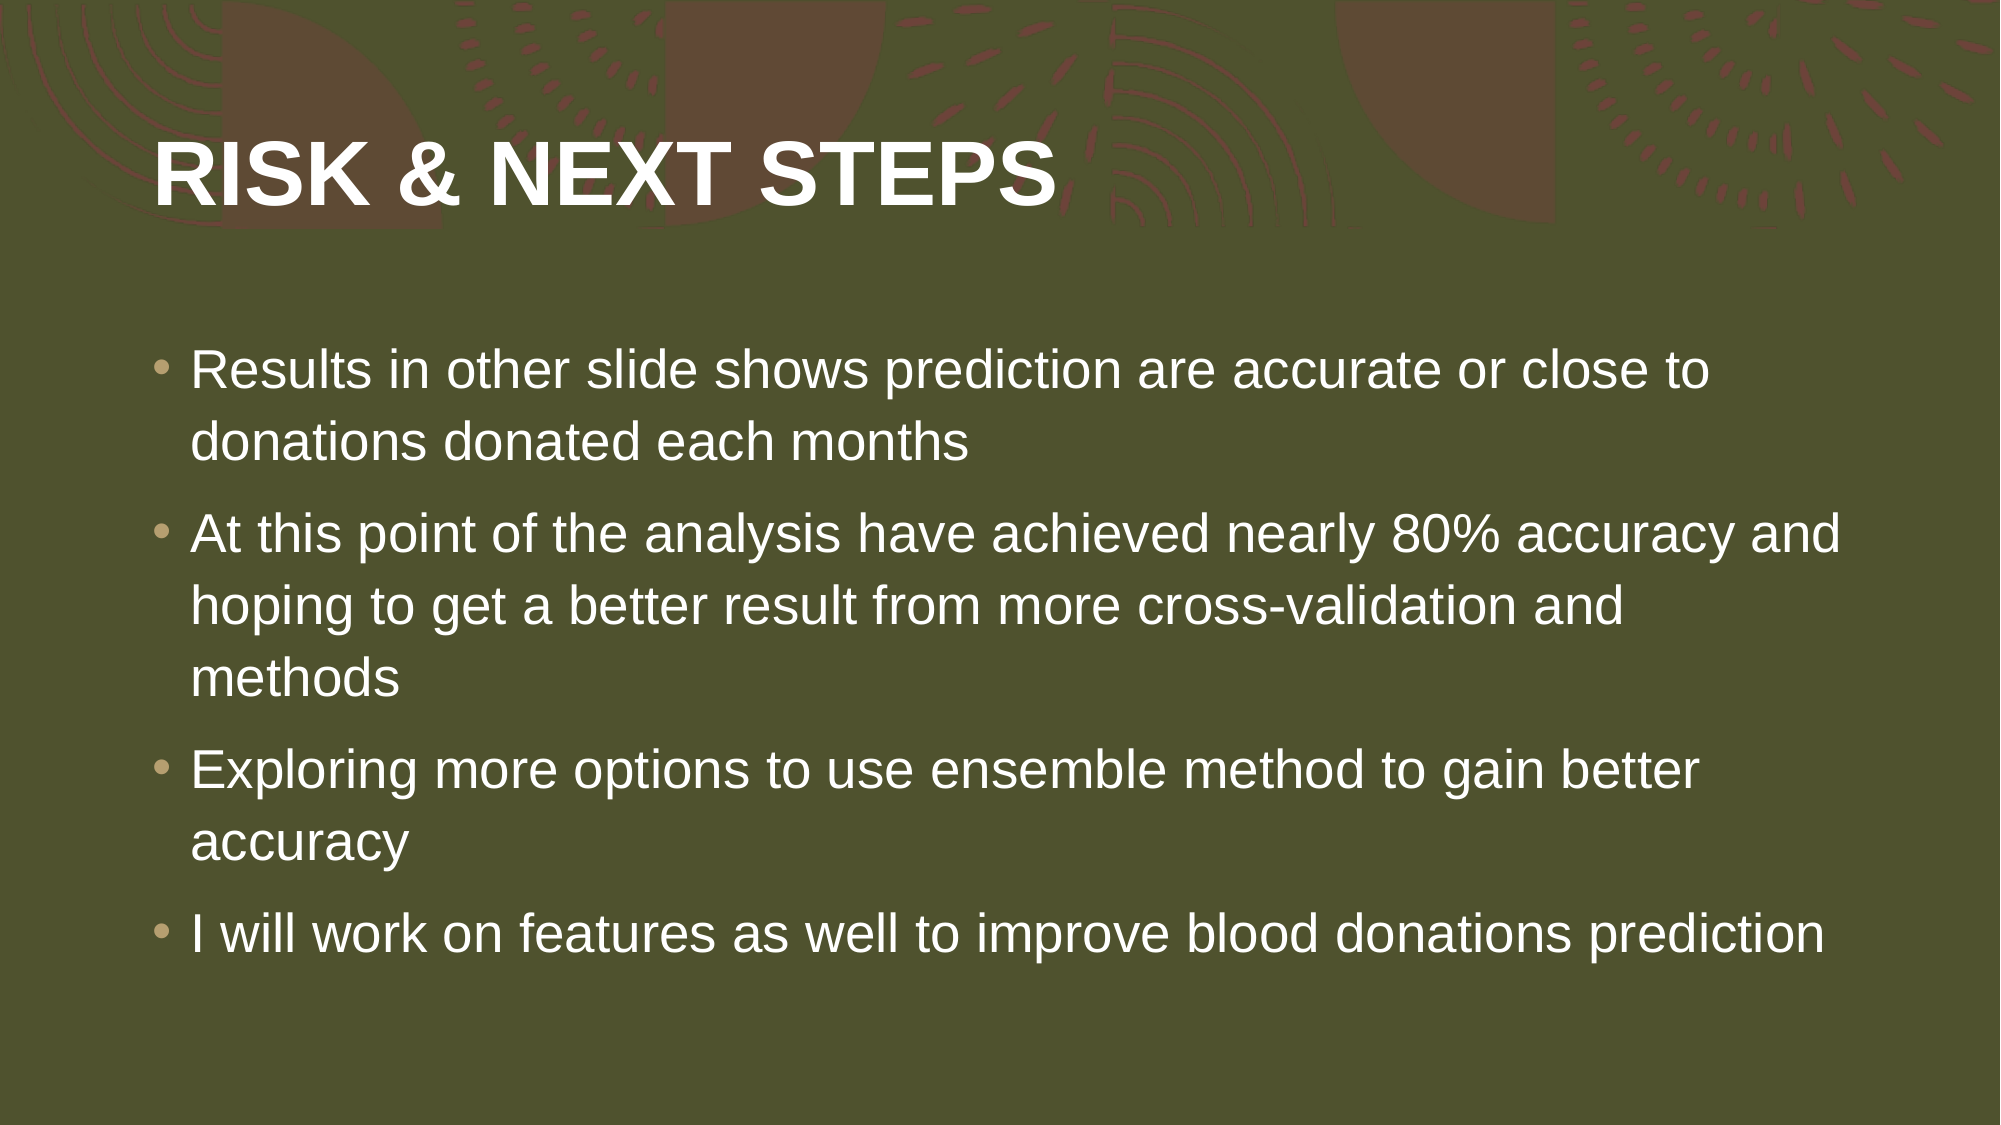

# RISK & NEXT STEPS
Results in other slide shows prediction are accurate or close to donations donated each months
At this point of the analysis have achieved nearly 80% accuracy and hoping to get a better result from more cross-validation and methods
Exploring more options to use ensemble method to gain better accuracy
I will work on features as well to improve blood donations prediction